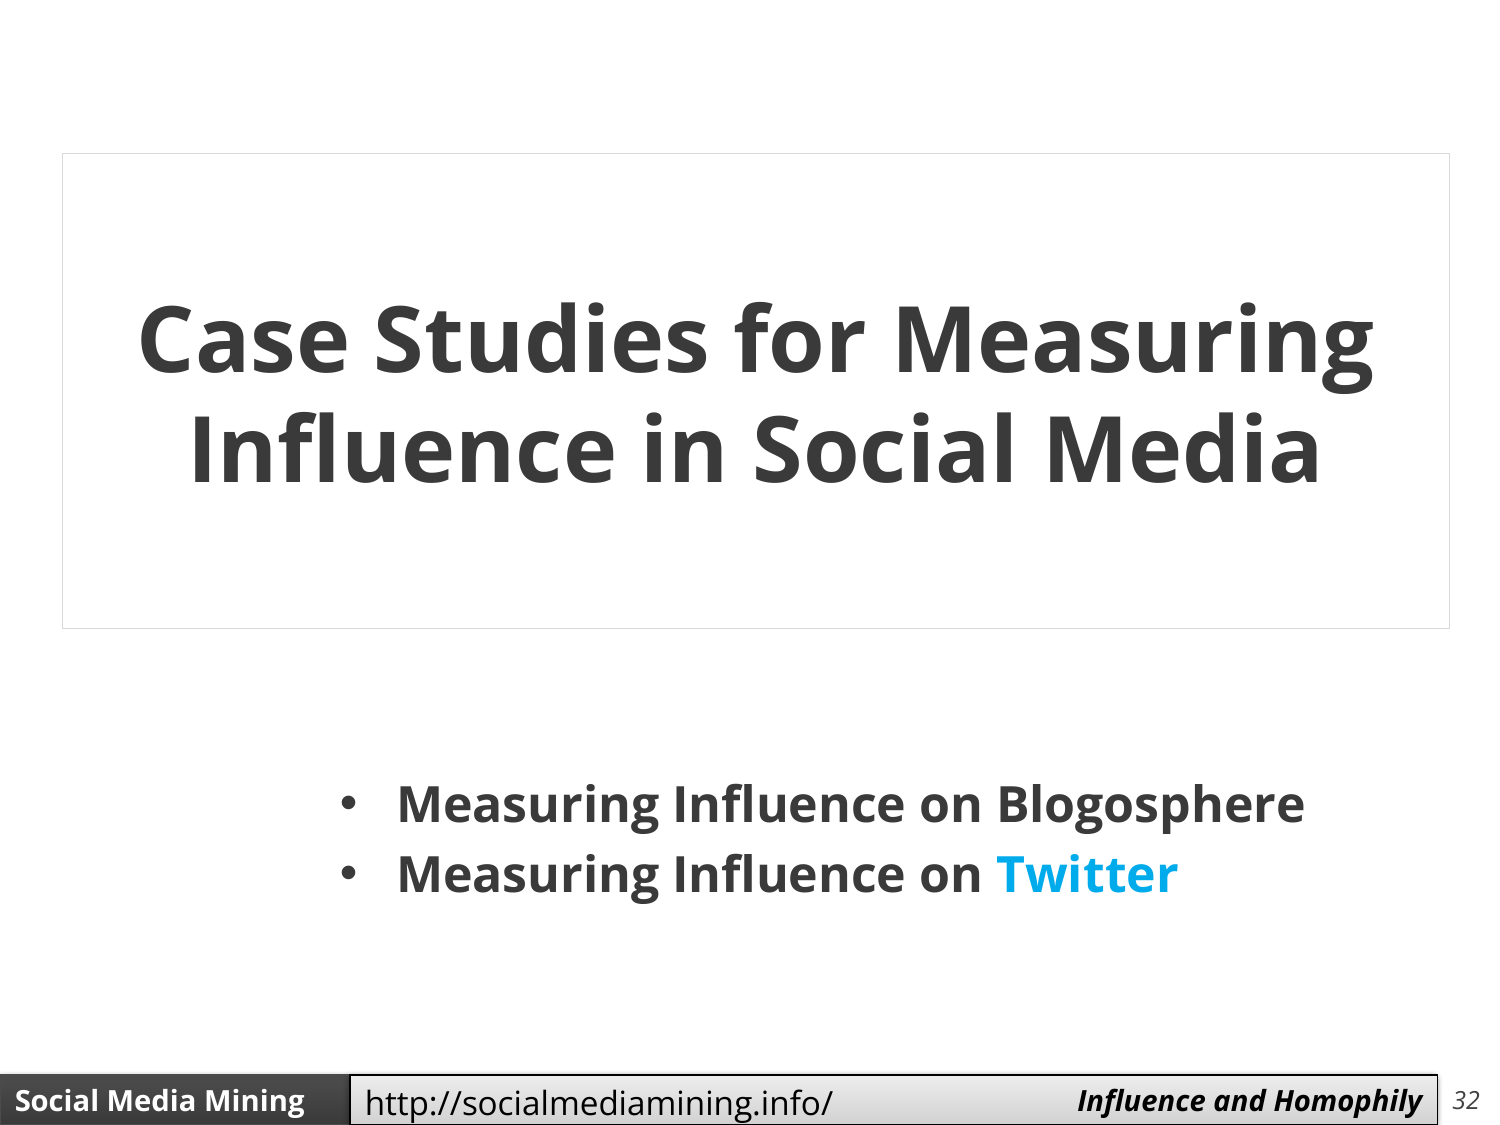

# Case Studies for Measuring Influence in Social Media
Measuring Influence on Blogosphere
Measuring Influence on Twitter